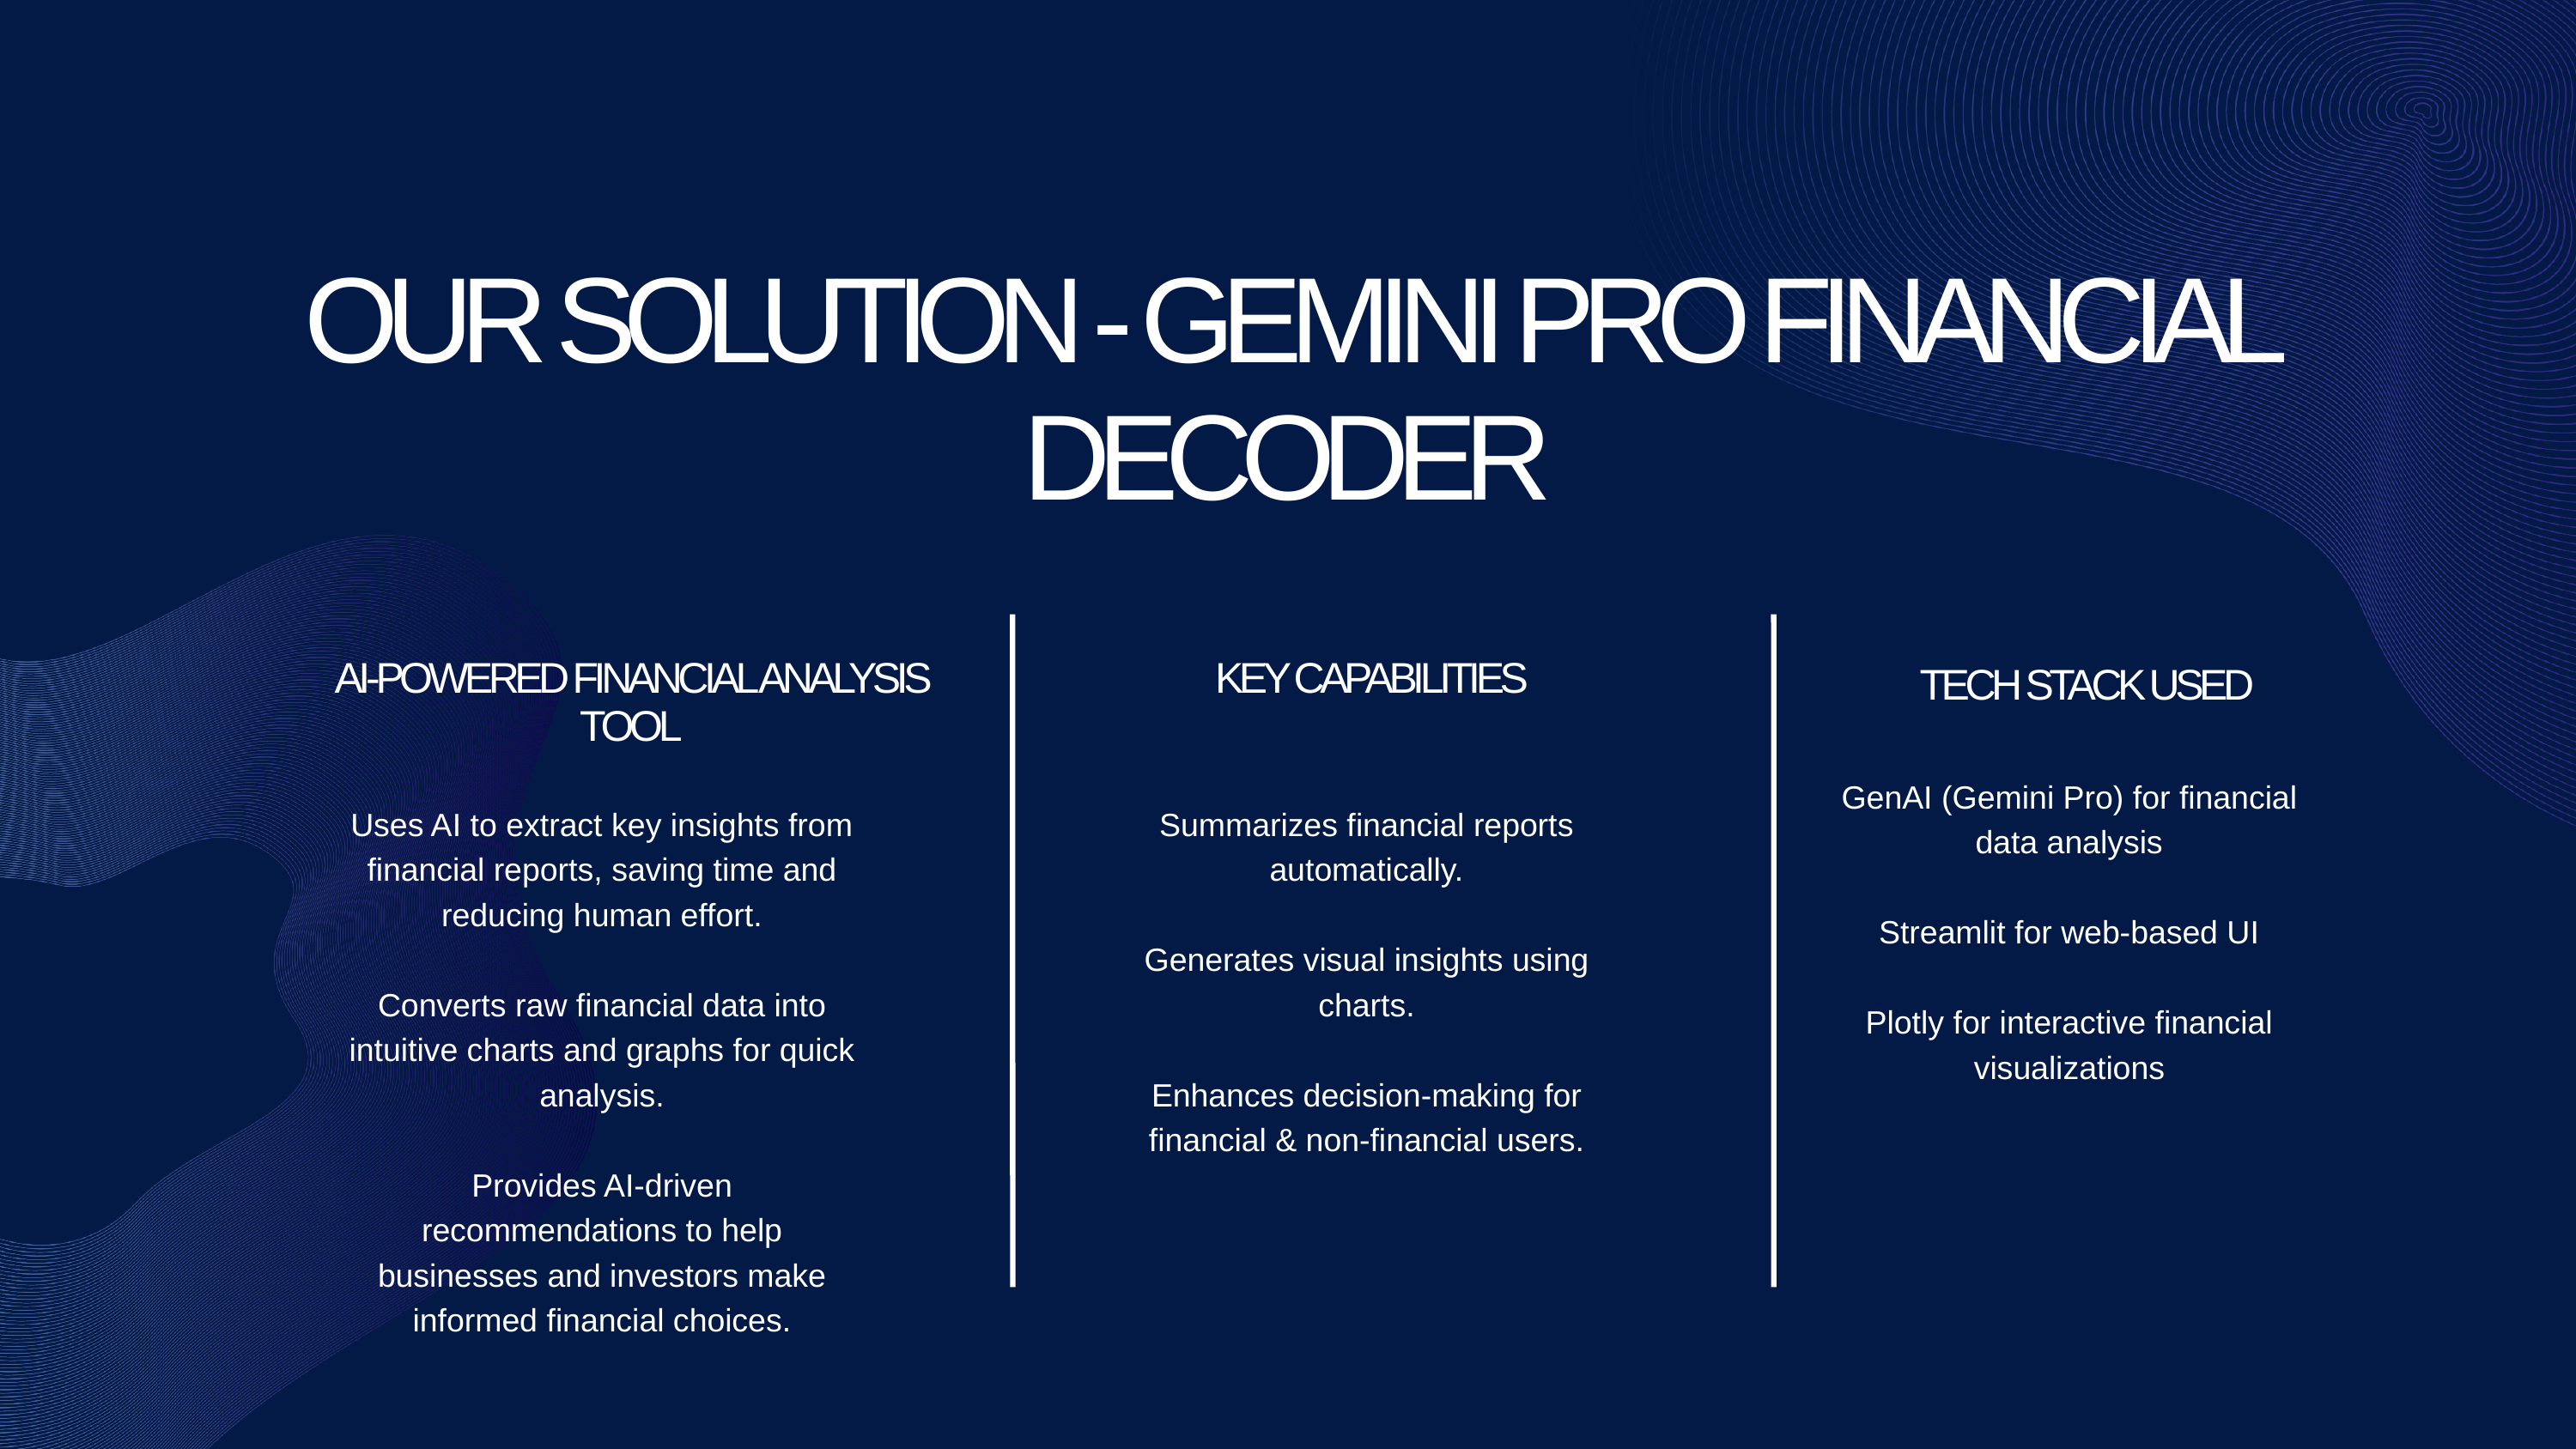

OUR SOLUTION - GEMINI PRO FINANCIAL DECODER

AI-POWERED FINANCIAL ANALYSIS TOOL
KEY CAPABILITIES
TECH STACK USED
GenAI (Gemini Pro) for financial data analysis

Streamlit for web-based UI

Plotly for interactive financial visualizations

Uses AI to extract key insights from financial reports, saving time and reducing human effort.

Converts raw financial data into intuitive charts and graphs for quick analysis.

Provides AI-driven recommendations to help businesses and investors make informed financial choices.

Summarizes financial reports automatically.

Generates visual insights using charts.

Enhances decision-making for financial & non-financial users.